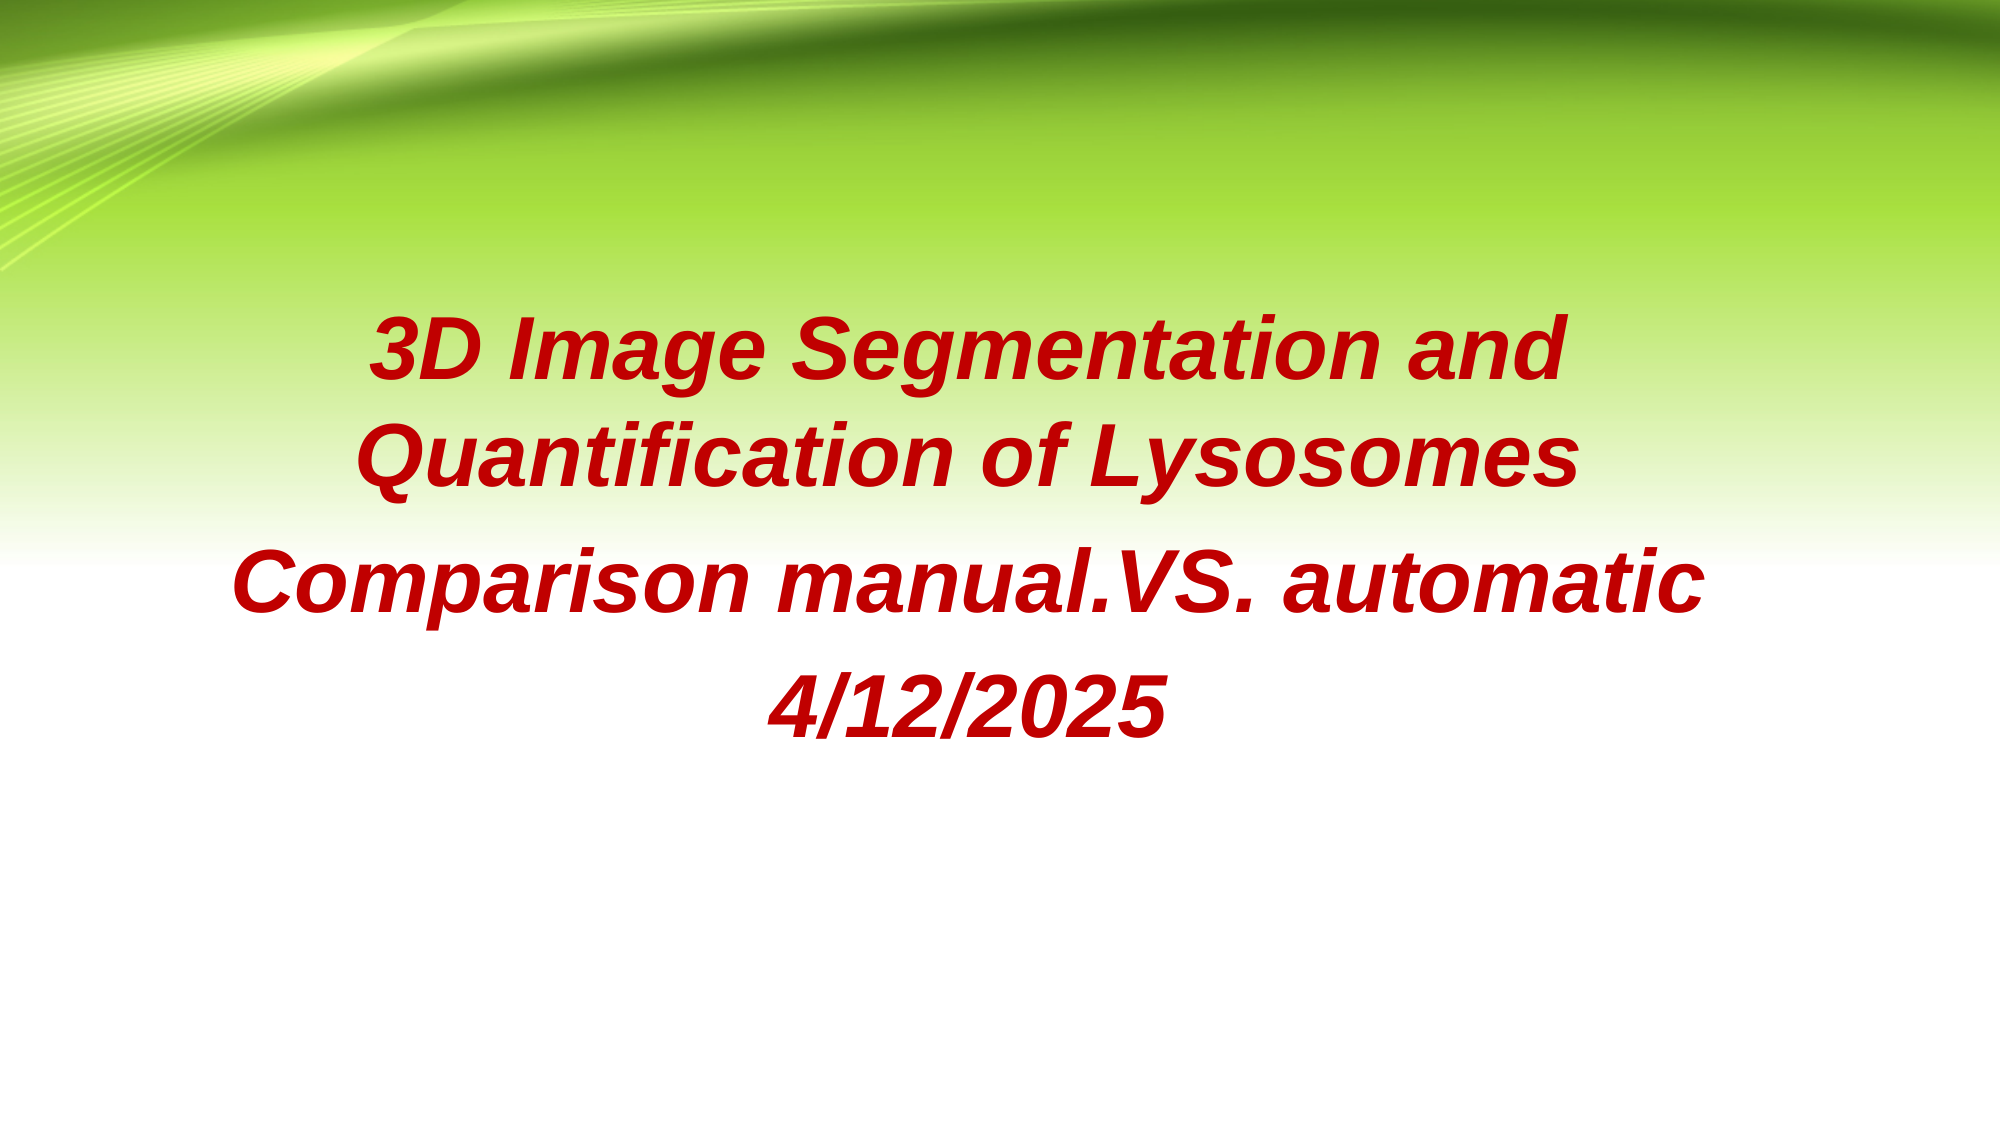

3D Image Segmentation and Quantification of Lysosomes
Comparison manual.VS. automatic
4/12/2025